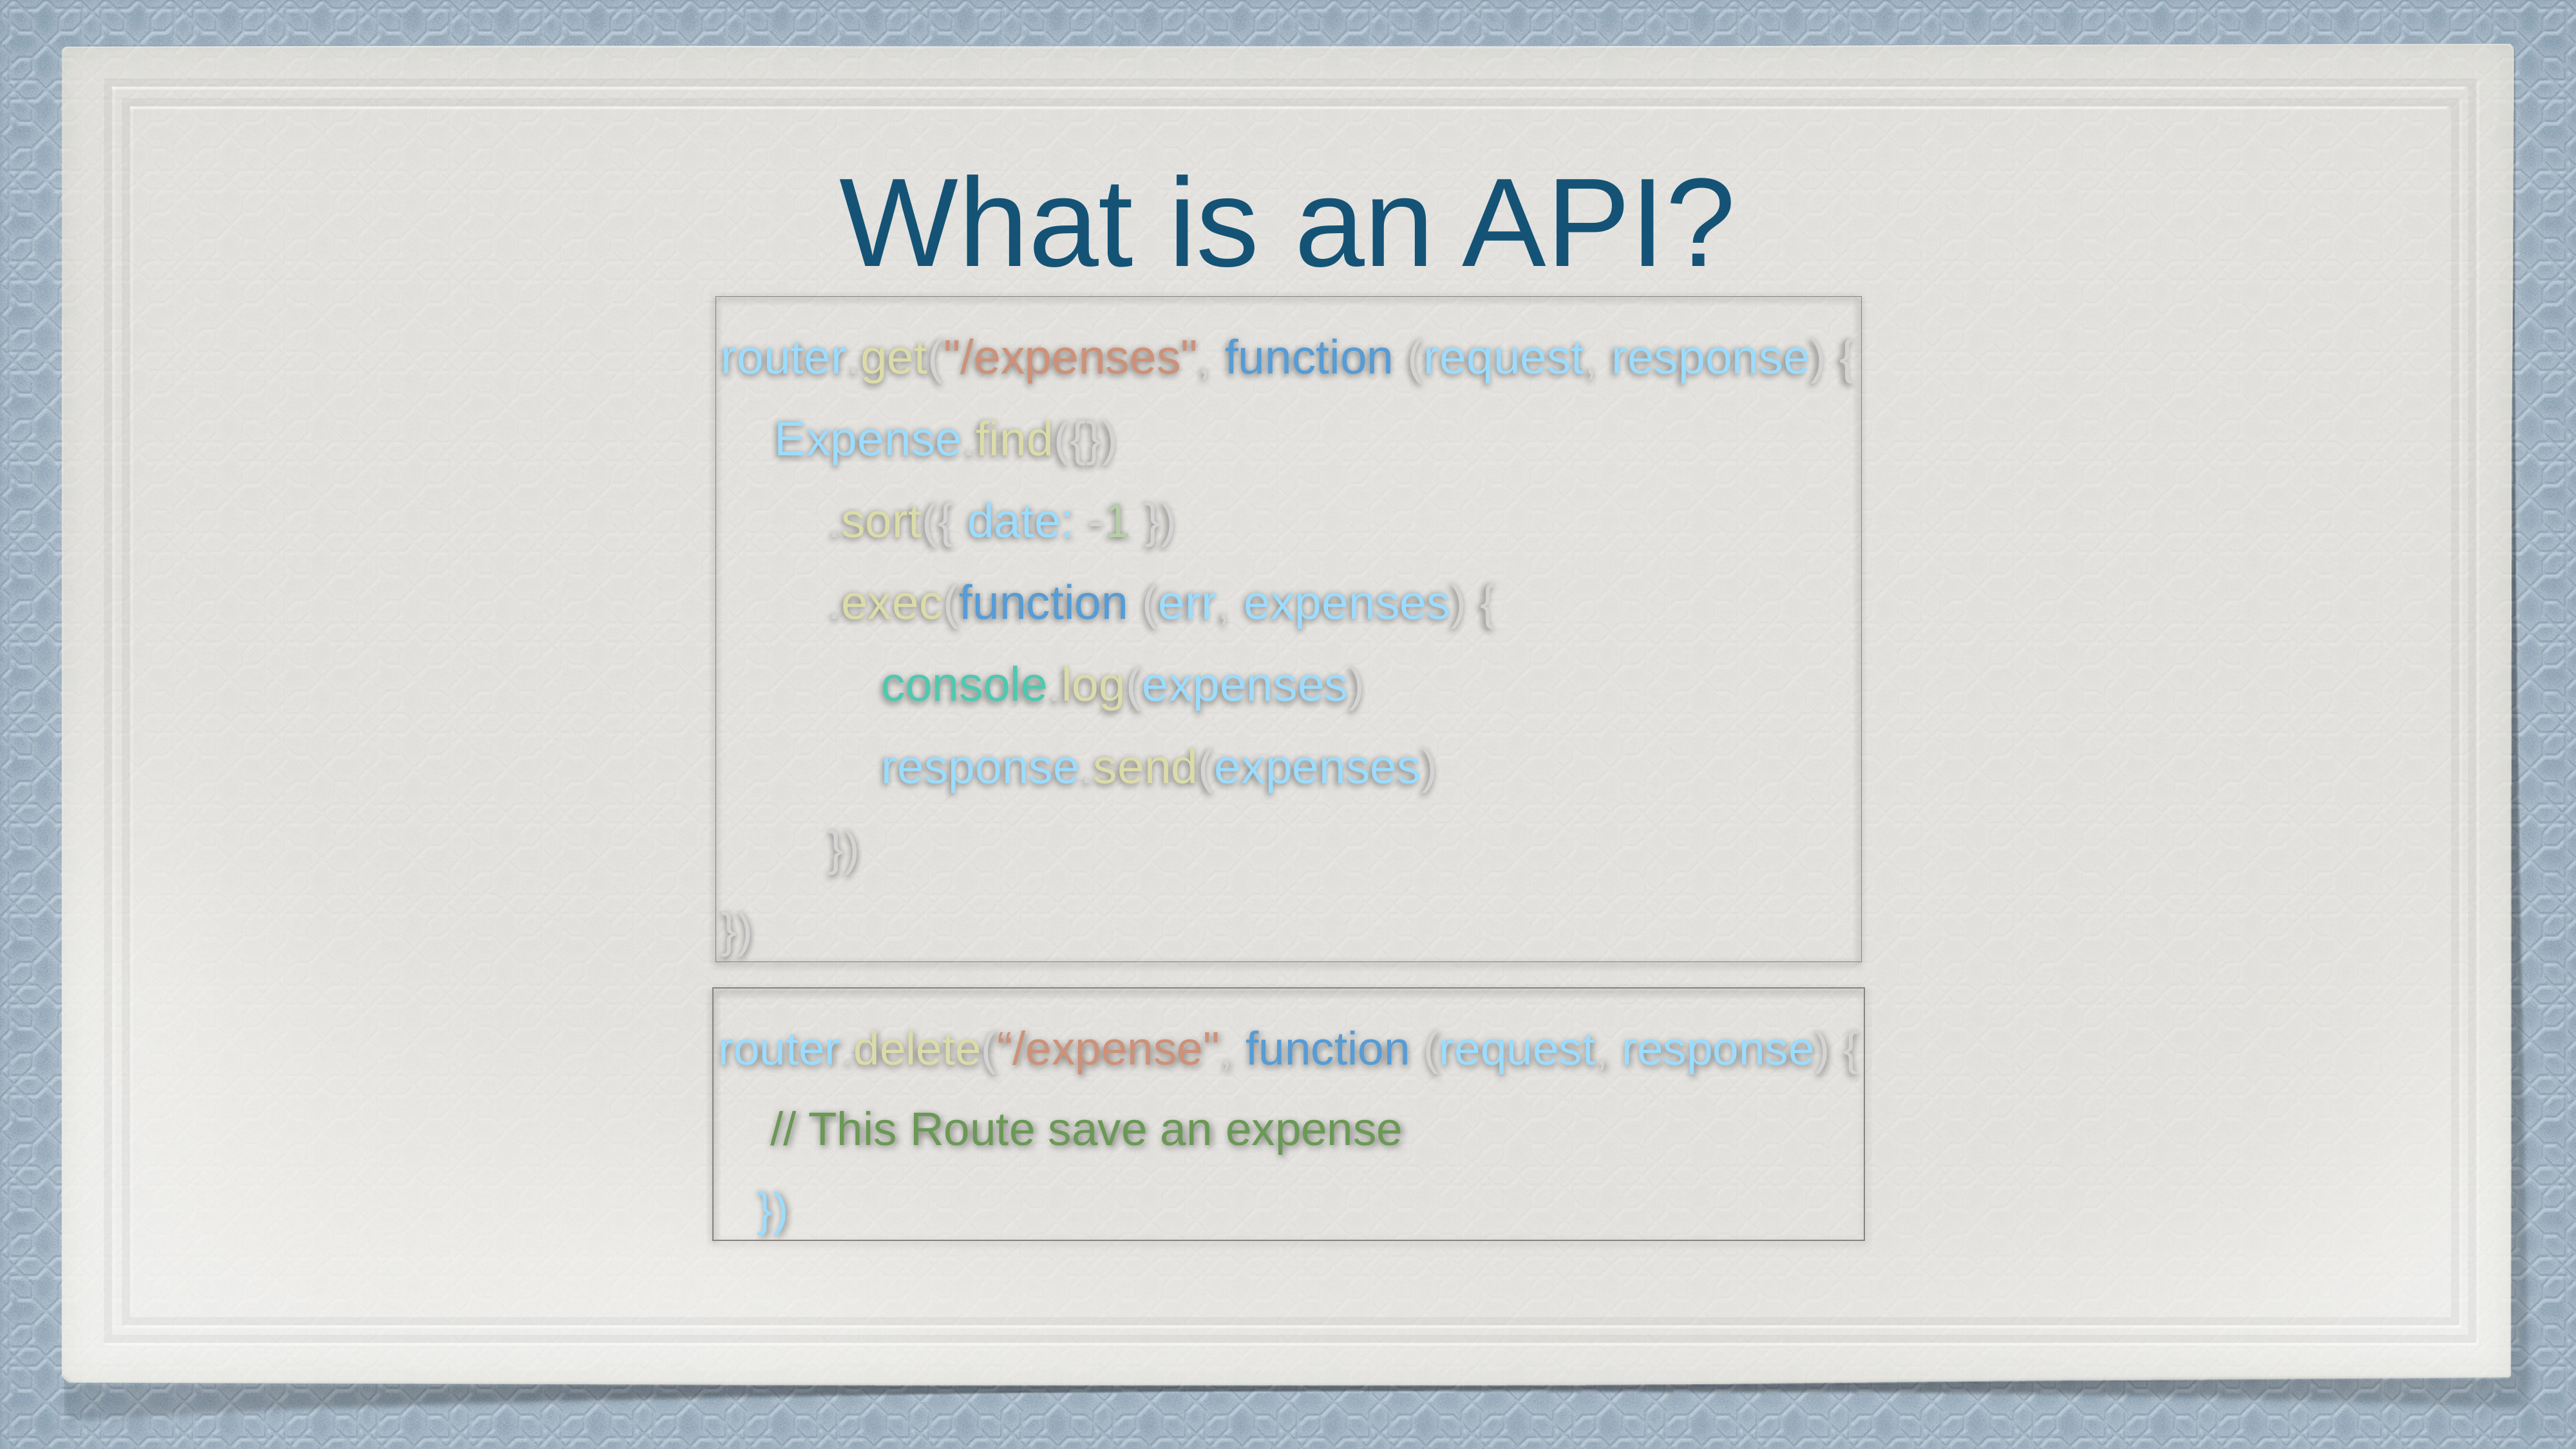

# What is an API?
router.get("/expenses", function (request, response) {
    Expense.find({})
        .sort({ date: -1 })
        .exec(function (err, expenses) {
            console.log(expenses)
            response.send(expenses)
        })
})
router.delete(“/expense", function (request, response) {
    // This Route save an expense
   })